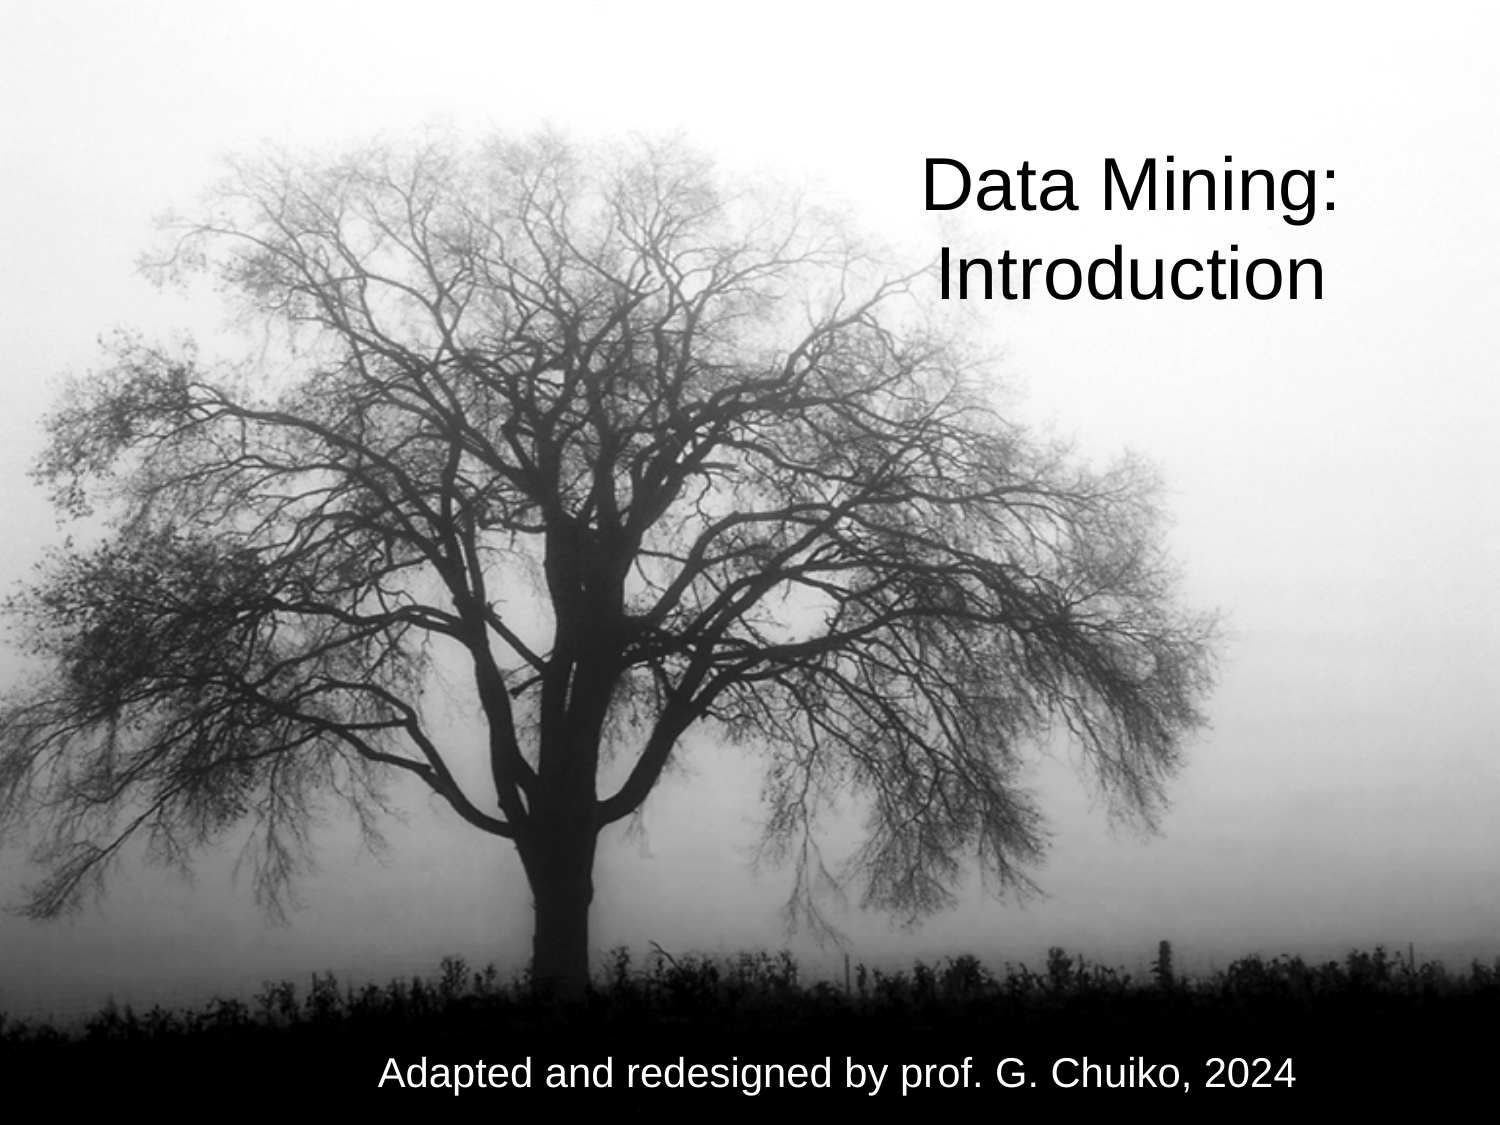

# Data Mining: Introduction
Adapted and redesigned by prof. G. Chuiko, 2024